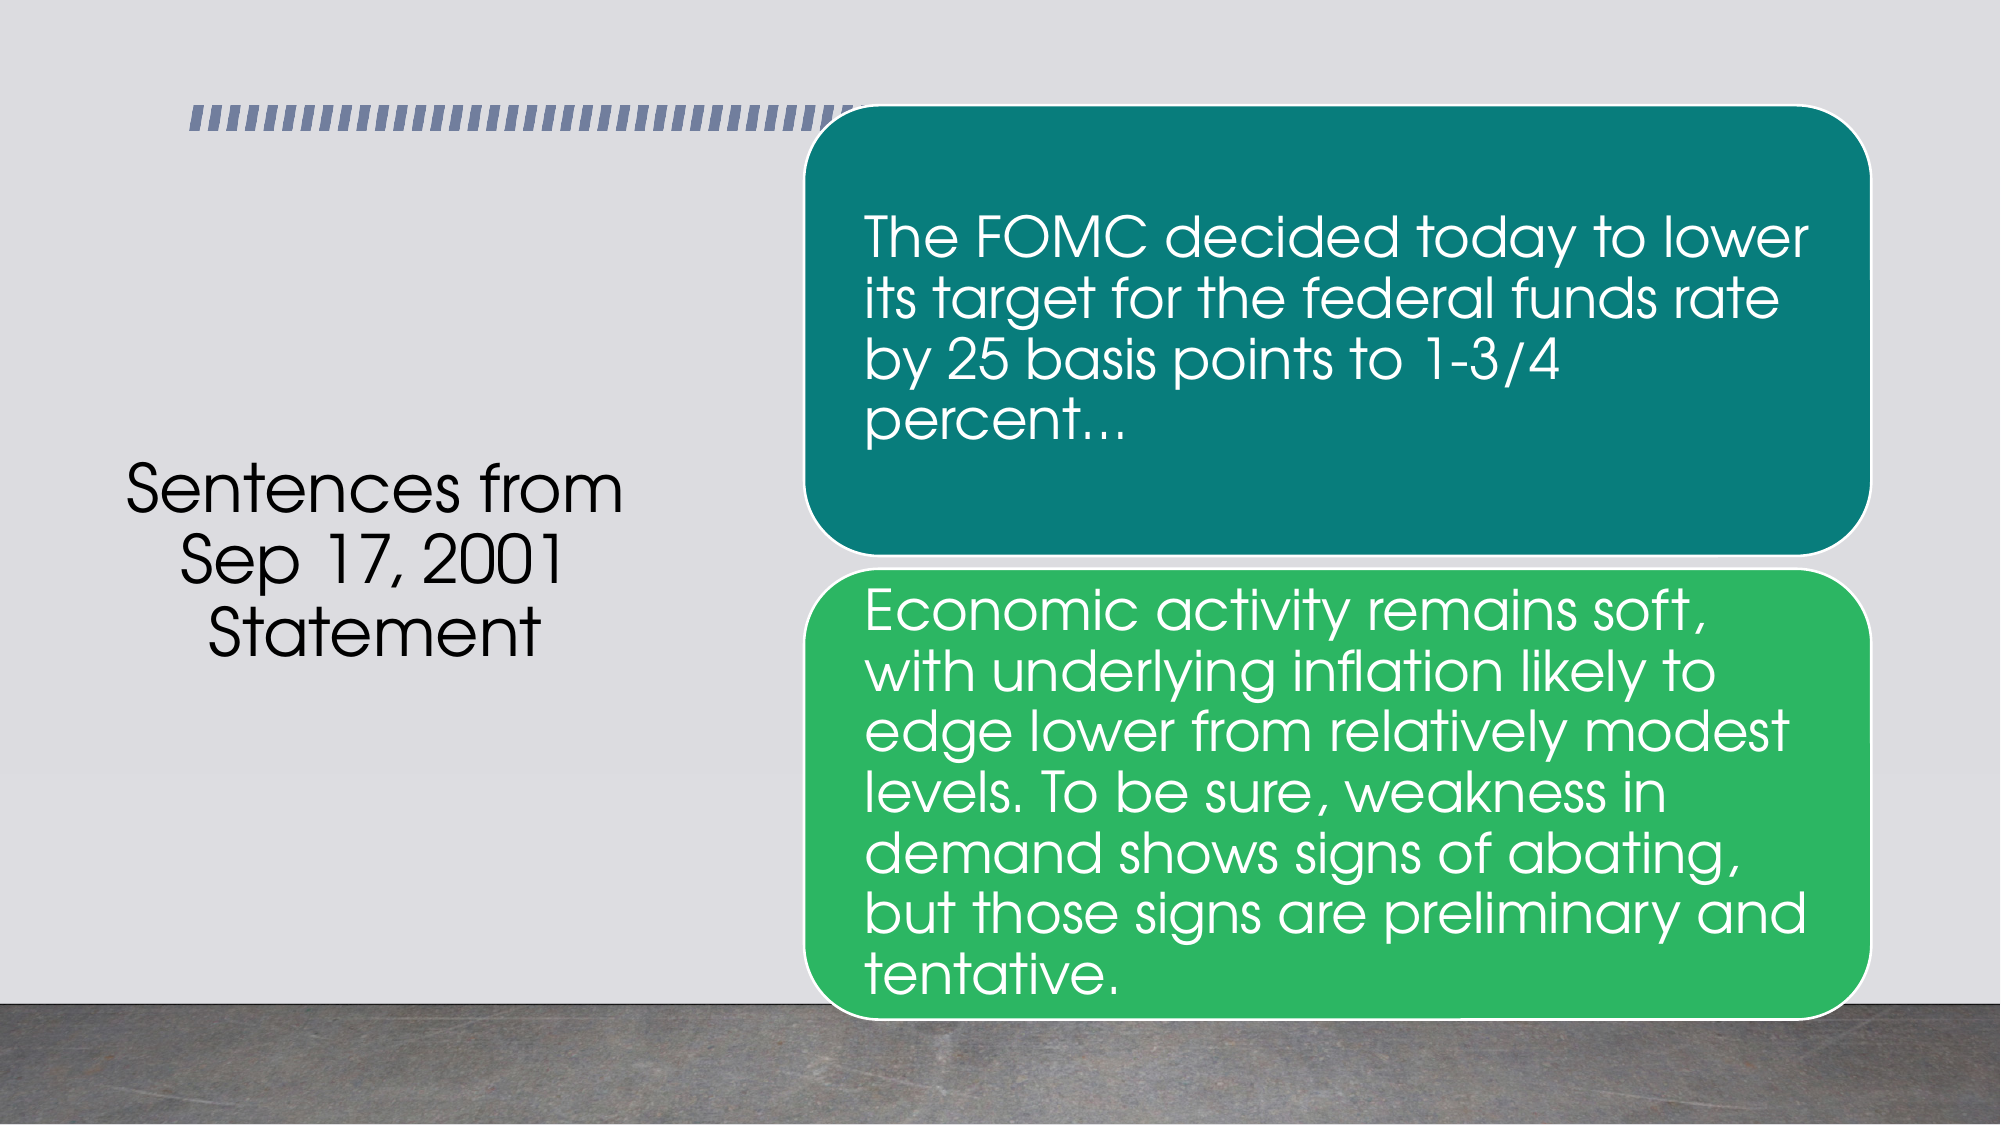

# Sentences from Sep 17, 2001 Statement
The FOMC decided today to lower its target for the federal funds rate by 25 basis points to 1-3/4 percent…
Economic activity remains soft, with underlying inflation likely to edge lower from relatively modest levels. To be sure, weakness in demand shows signs of abating, but those signs are preliminary and tentative.